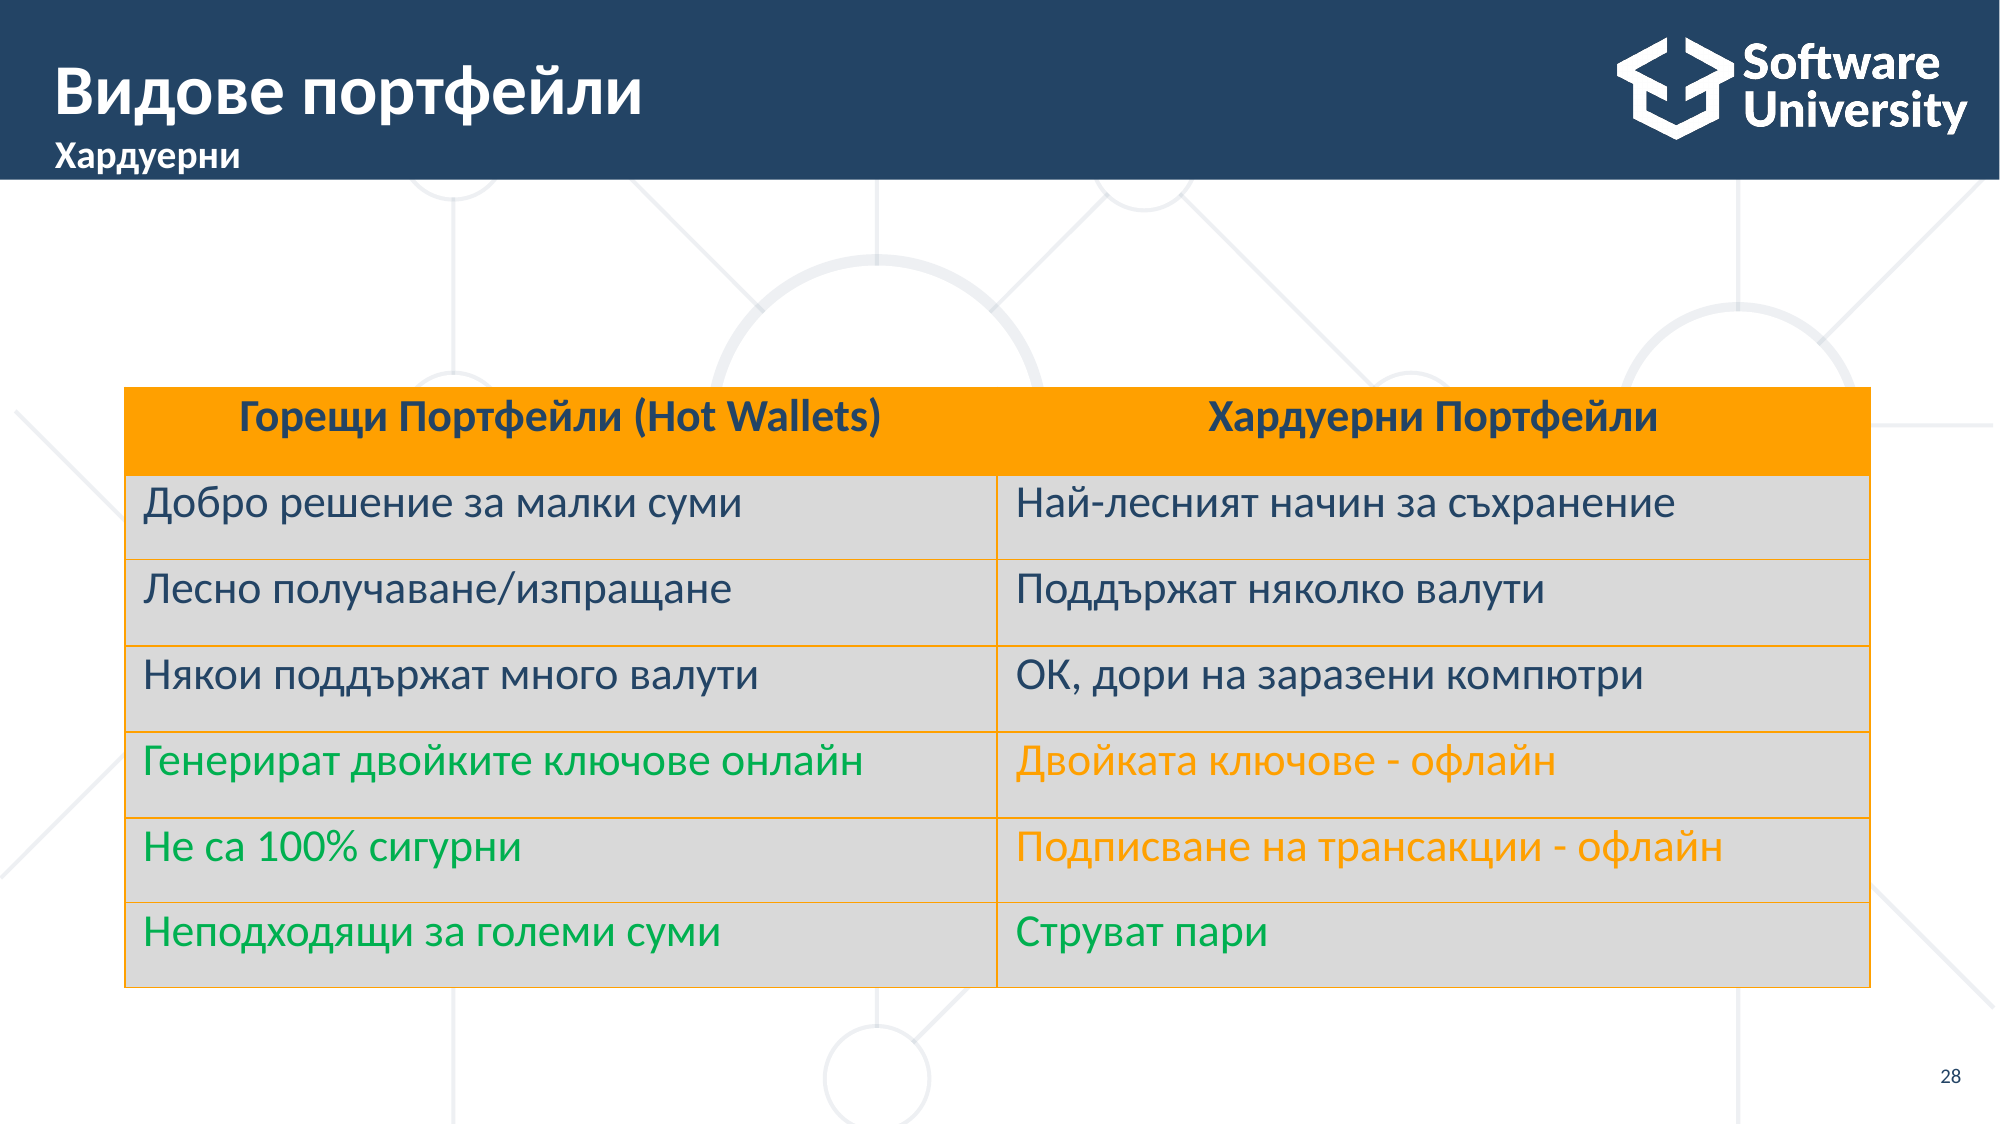

# Видове портфейли Хардуерни
| Горещи Портфейли (Hot Wallets) | Хардуерни Портфейли |
| --- | --- |
| Добро решение за малки суми | Най-лесният начин за съхранение |
| Лесно получаване/изпращане | Поддържат няколко валути |
| Някои поддържат много валути | ОК, дори на заразени компютри |
| Генерират двойките ключове онлайн | Двойката ключове - офлайн |
| Не са 100% сигурни | Подписване на трансакции - офлайн |
| Неподходящи за големи суми | Струват пари |
28